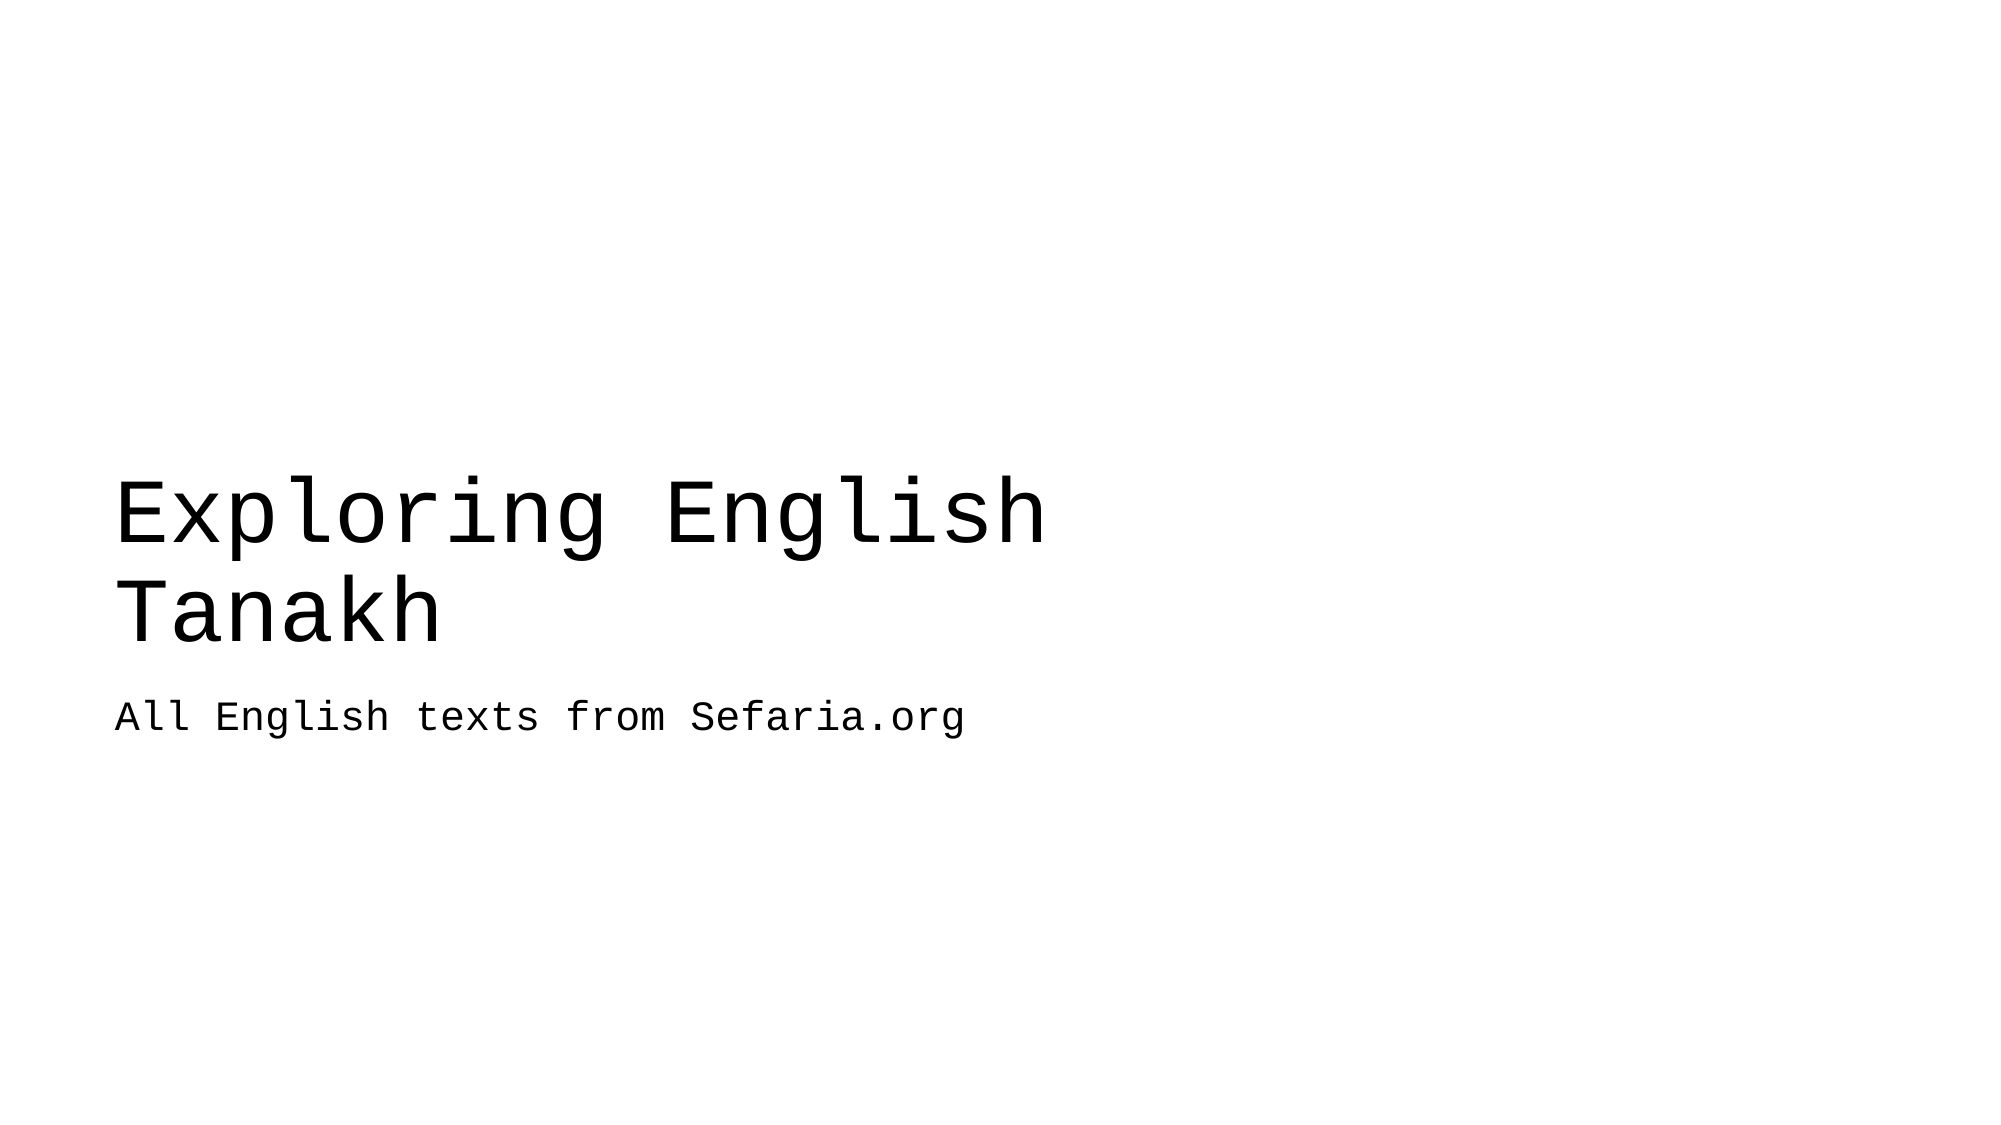

# Exploring English Tanakh
All English texts from Sefaria.org